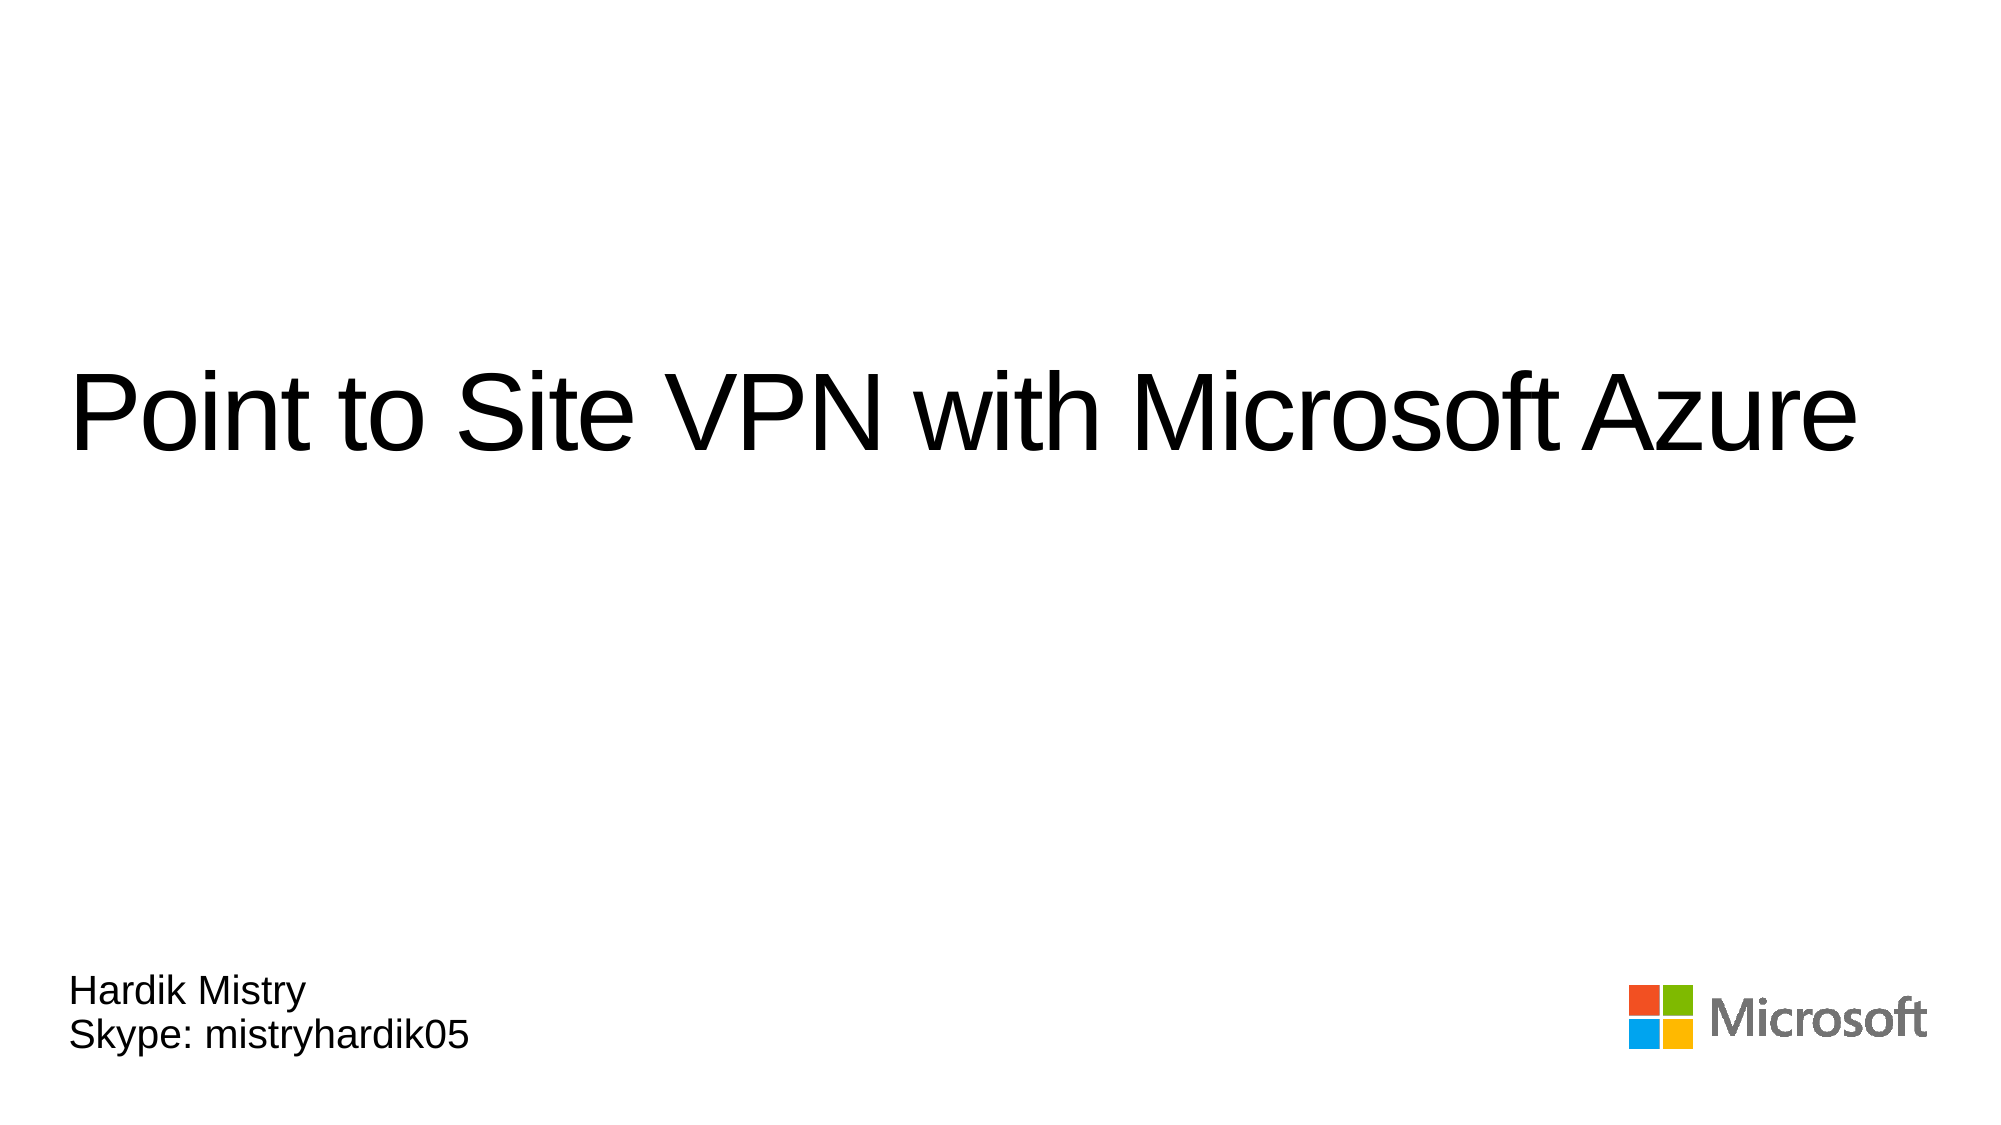

# Point to Site VPN with Microsoft Azure
Hardik Mistry
Skype: mistryhardik05